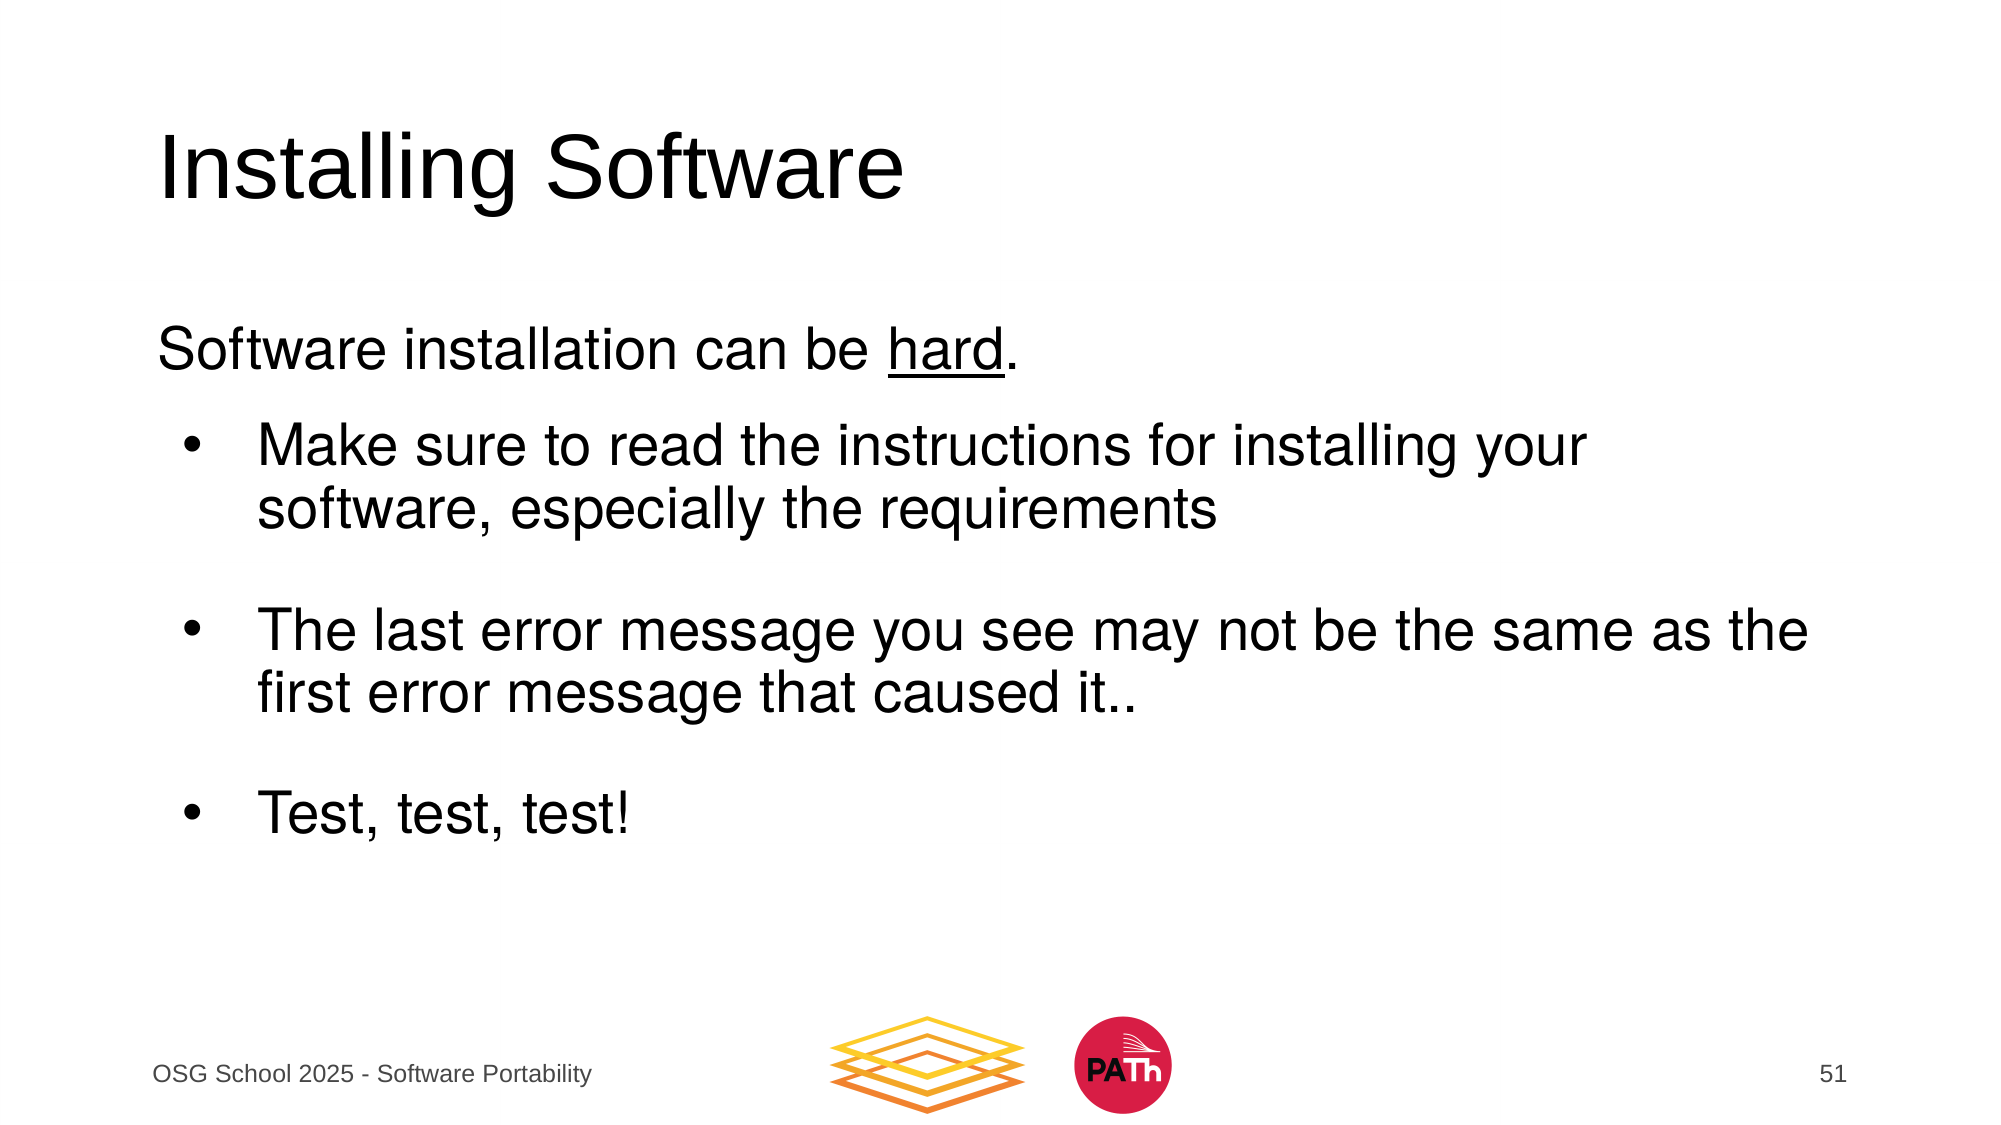

# Installing Software
Software installation can be hard.
Make sure to read the instructions for installing your software, especially the requirements
The last error message you see may not be the same as the first error message that caused it..
Test, test, test!
OSG School 2025 - Software Portability
51